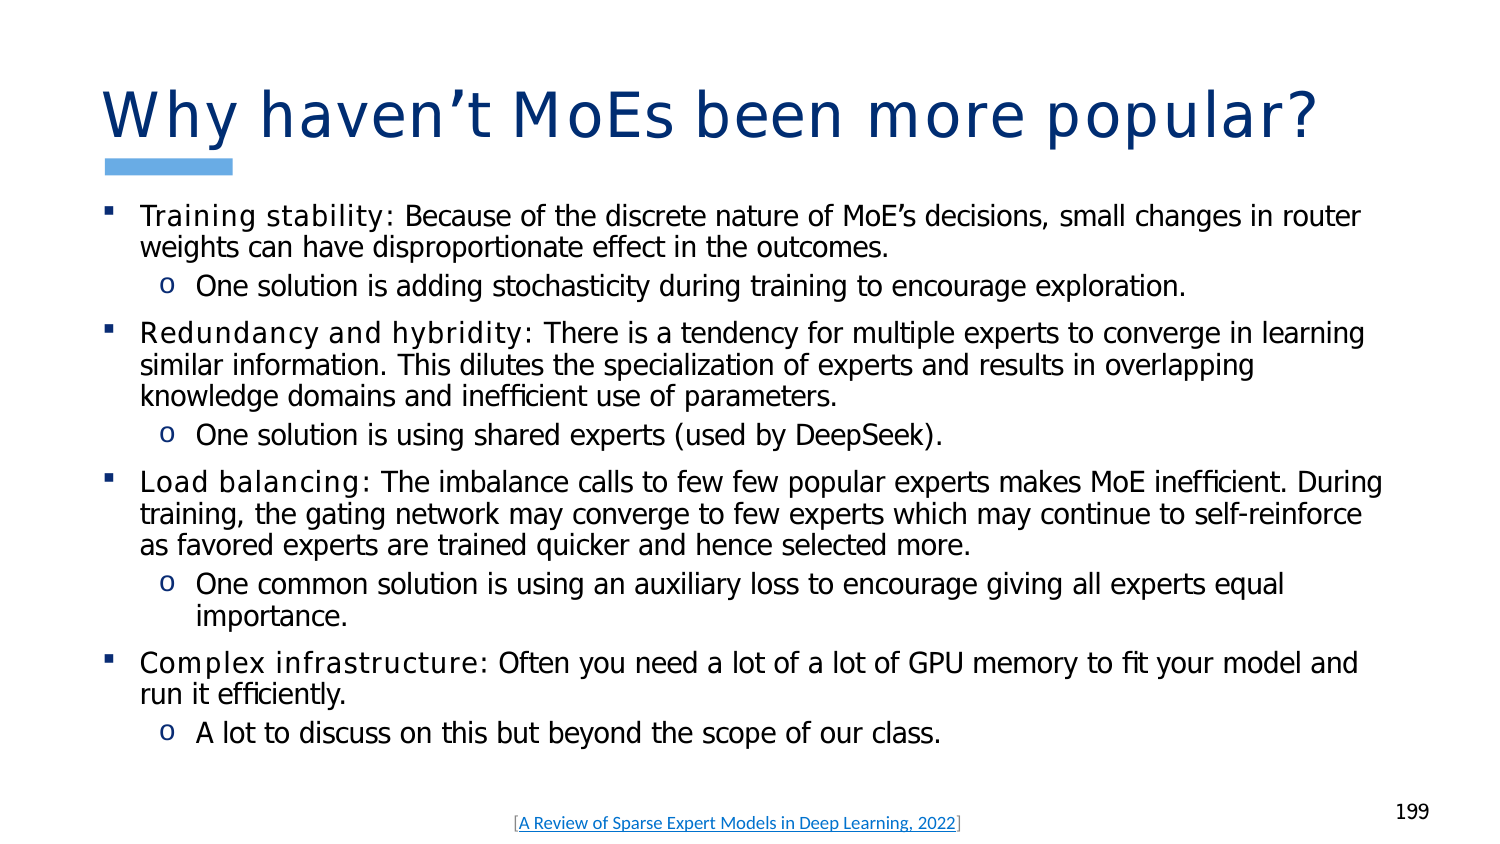

# Why haven’t MoEs been more popular?
Training stability: Because of the discrete nature of MoE’s decisions, small changes in router weights can have disproportionate effect in the outcomes.
One solution is adding stochasticity during training to encourage exploration.
Redundancy and hybridity: There is a tendency for multiple experts to converge in learning similar information. This dilutes the specialization of experts and results in overlapping knowledge domains and inefficient use of parameters.
One solution is using shared experts (used by DeepSeek).
Load balancing: The imbalance calls to few few popular experts makes MoE inefficient. During training, the gating network may converge to few experts which may continue to self-reinforce as favored experts are trained quicker and hence selected more.
One common solution is using an auxiliary loss to encourage giving all experts equal importance.
Complex infrastructure: Often you need a lot of a lot of GPU memory to fit your model and run it efficiently.
A lot to discuss on this but beyond the scope of our class.
[A Review of Sparse Expert Models in Deep Learning, 2022]